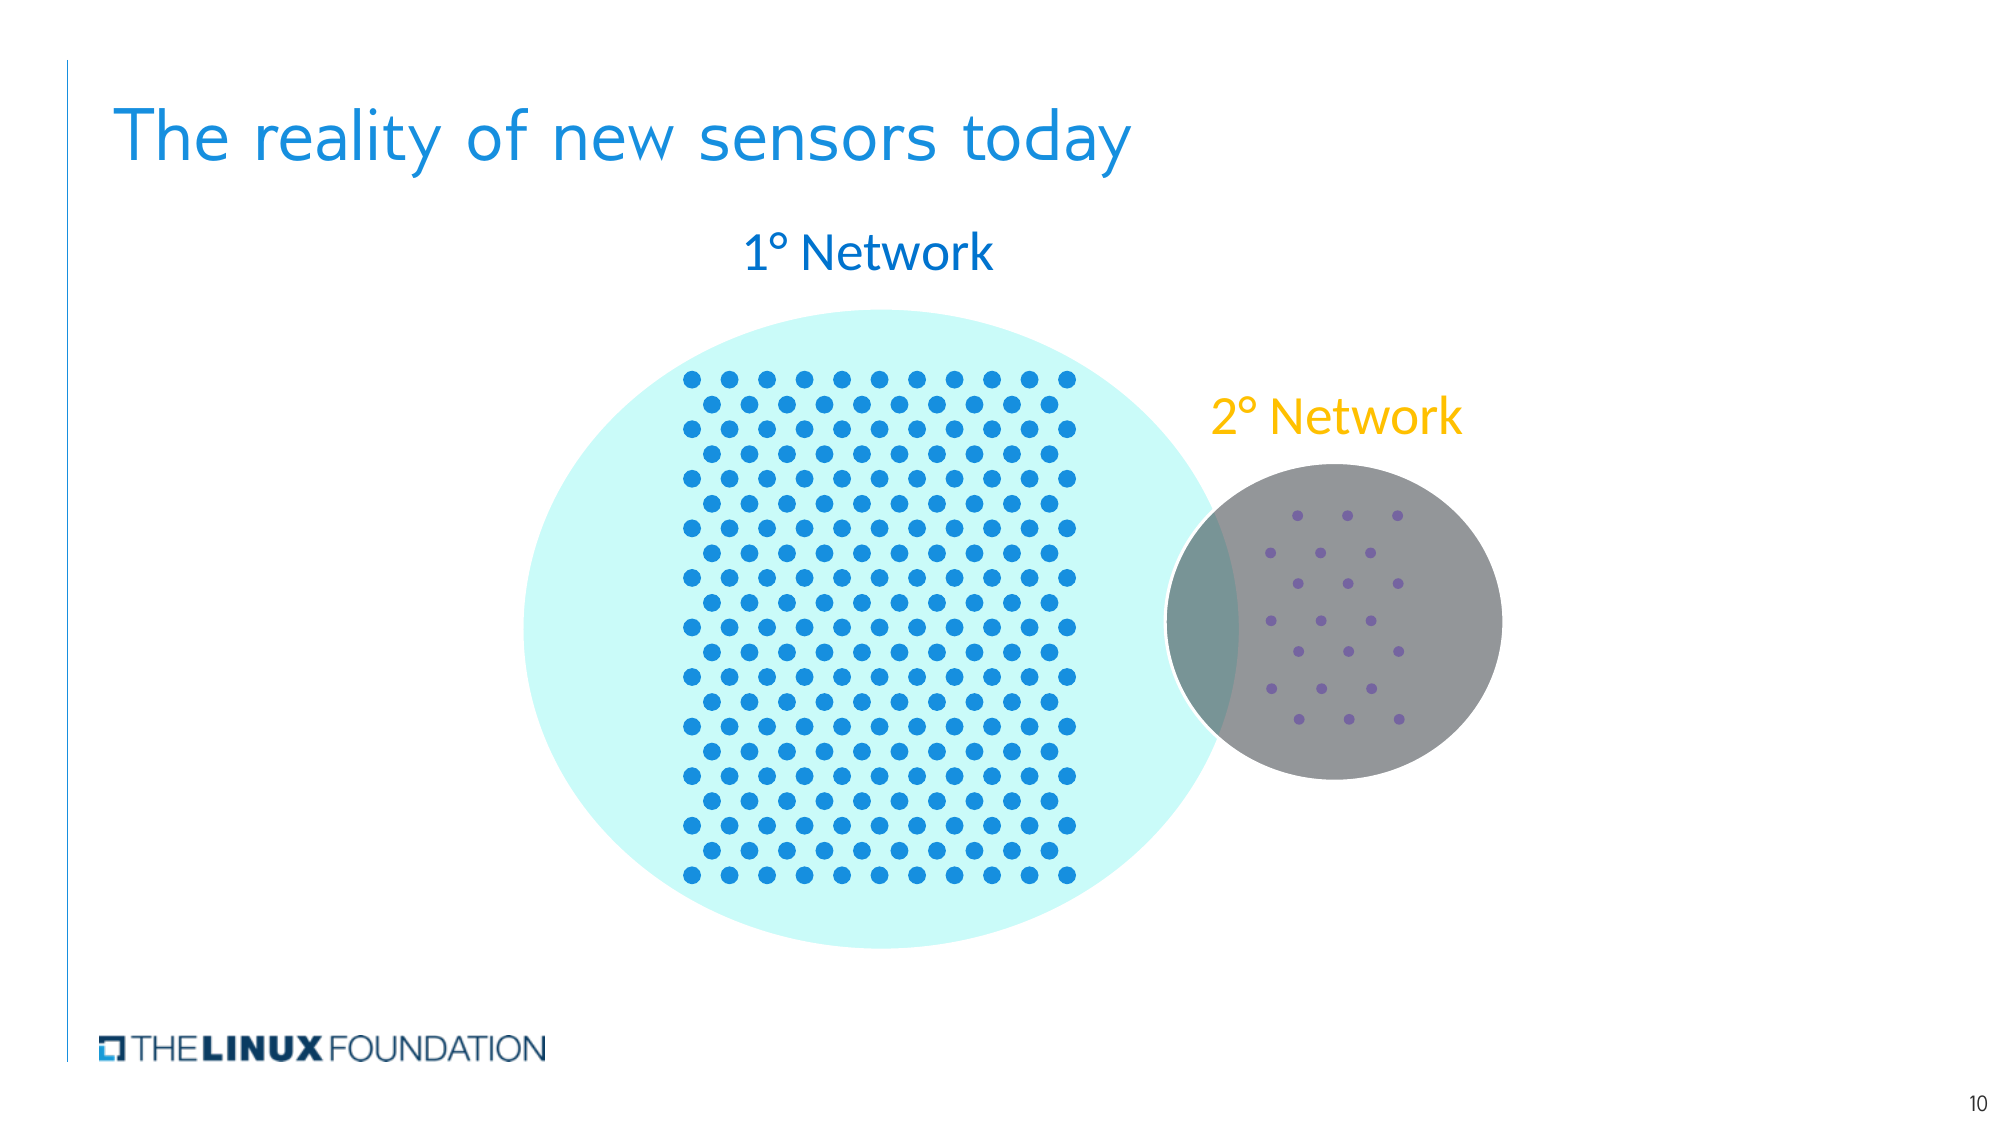

# The reality of new sensors today
1° Network

2° Network

10